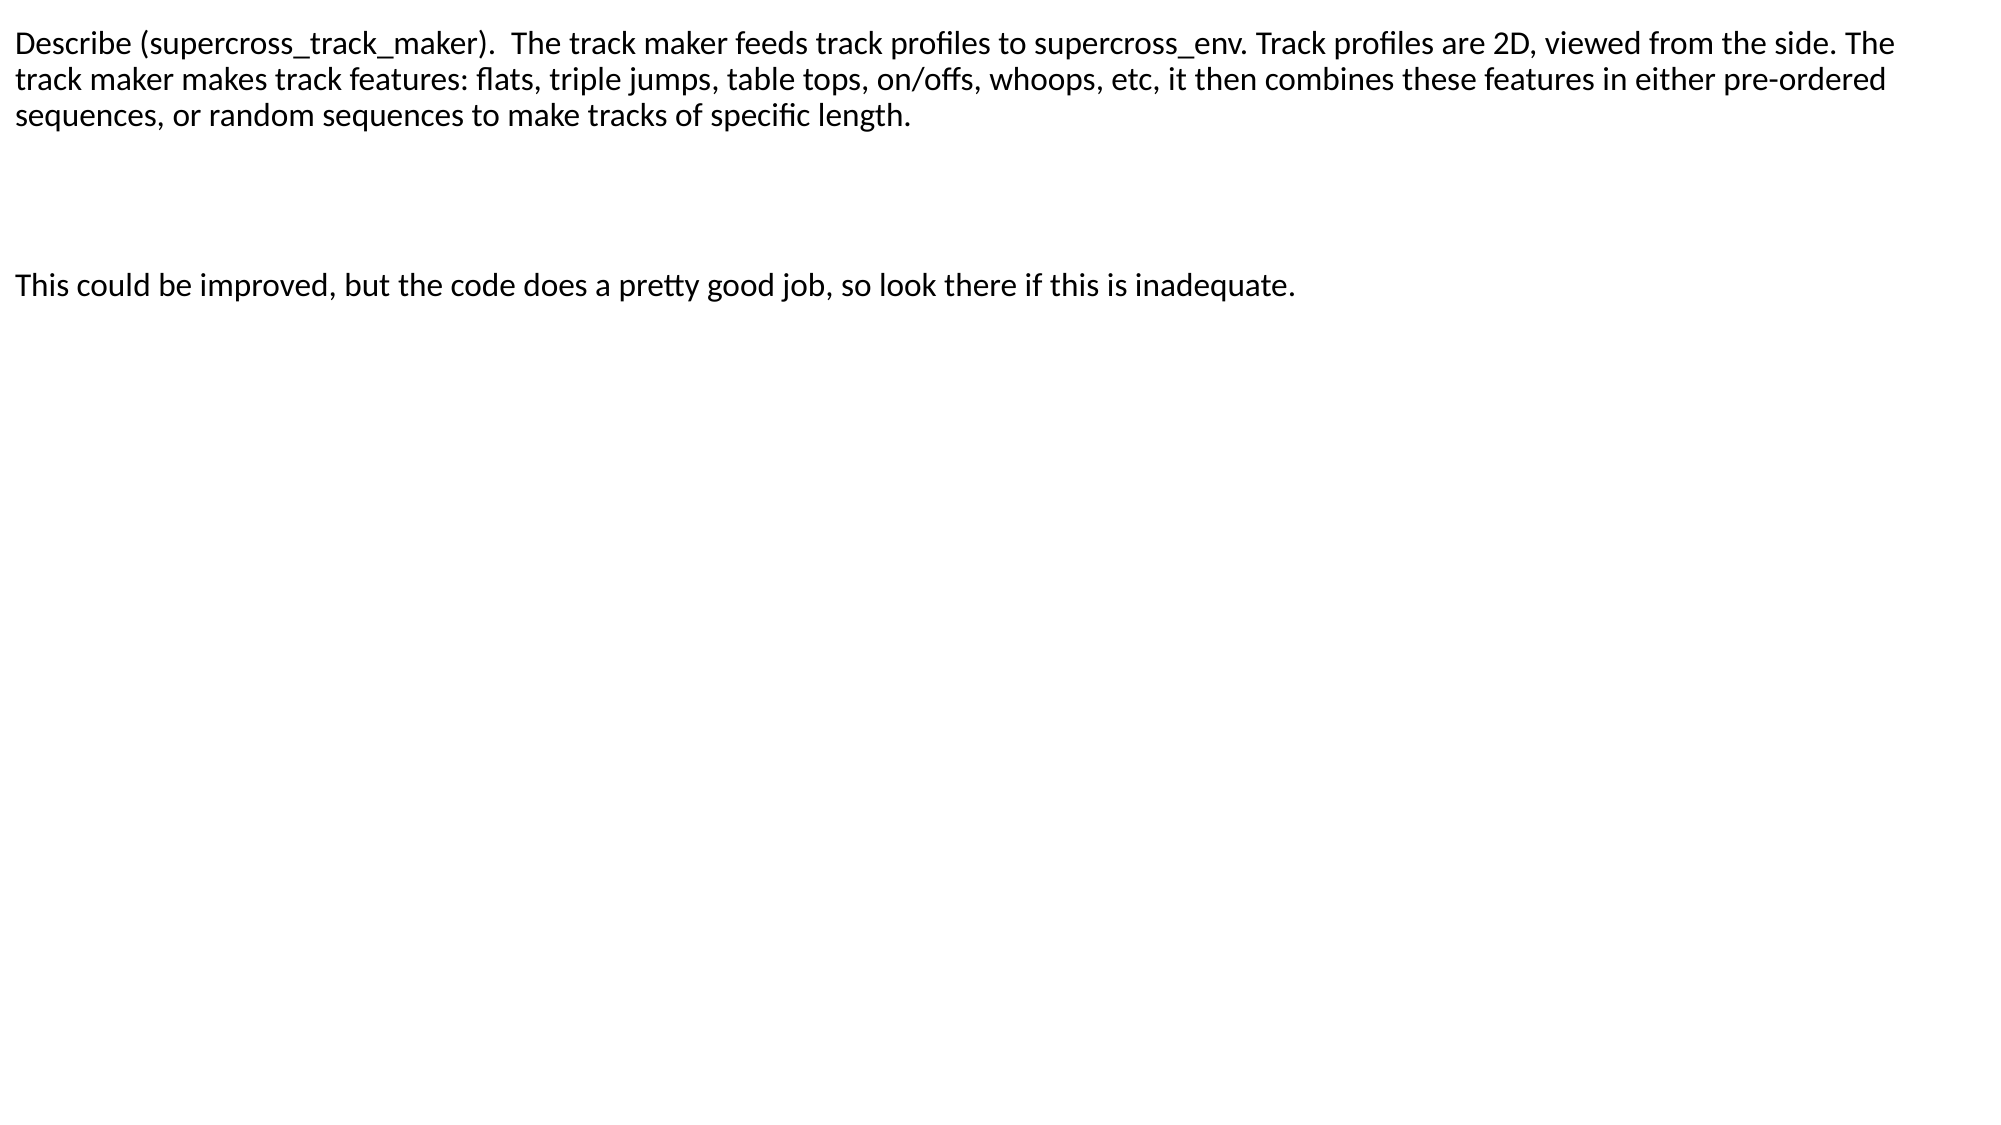

Describe (supercross_track_maker).  The track maker feeds track profiles to supercross_env. Track profiles are 2D, viewed from the side. The track maker makes track features: flats, triple jumps, table tops, on/offs, whoops, etc, it then combines these features in either pre-ordered sequences, or random sequences to make tracks of specific length.

This could be improved, but the code does a pretty good job, so look there if this is inadequate.